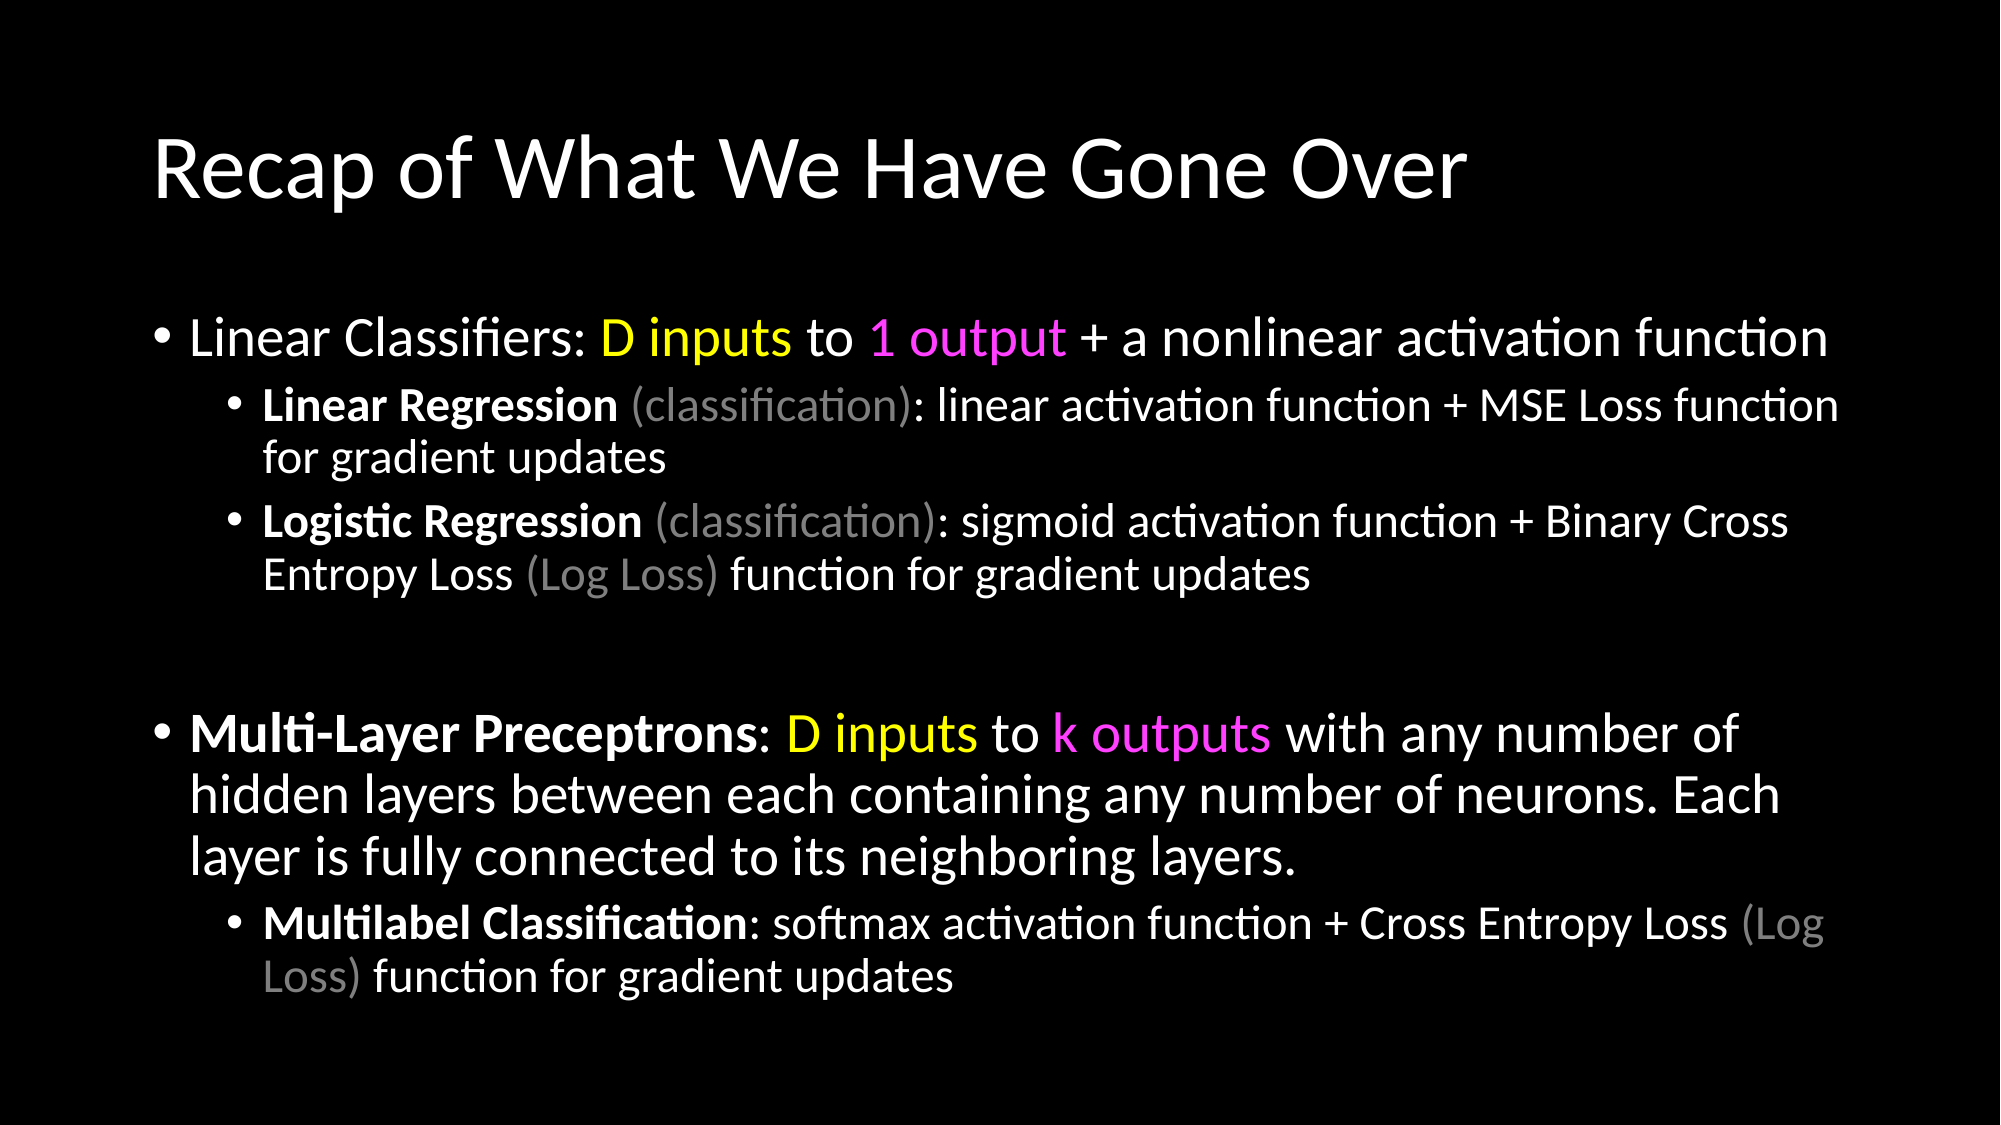

# Recap of What We Have Gone Over
Linear Classifiers: D inputs to 1 output + a nonlinear activation function
Linear Regression (classification): linear activation function + MSE Loss function for gradient updates
Logistic Regression (classification): sigmoid activation function + Binary Cross Entropy Loss (Log Loss) function for gradient updates

Multi-Layer Preceptrons: D inputs to k outputs with any number of hidden layers between each containing any number of neurons. Each layer is fully connected to its neighboring layers.
Multilabel Classification: softmax activation function + Cross Entropy Loss (Log Loss) function for gradient updates